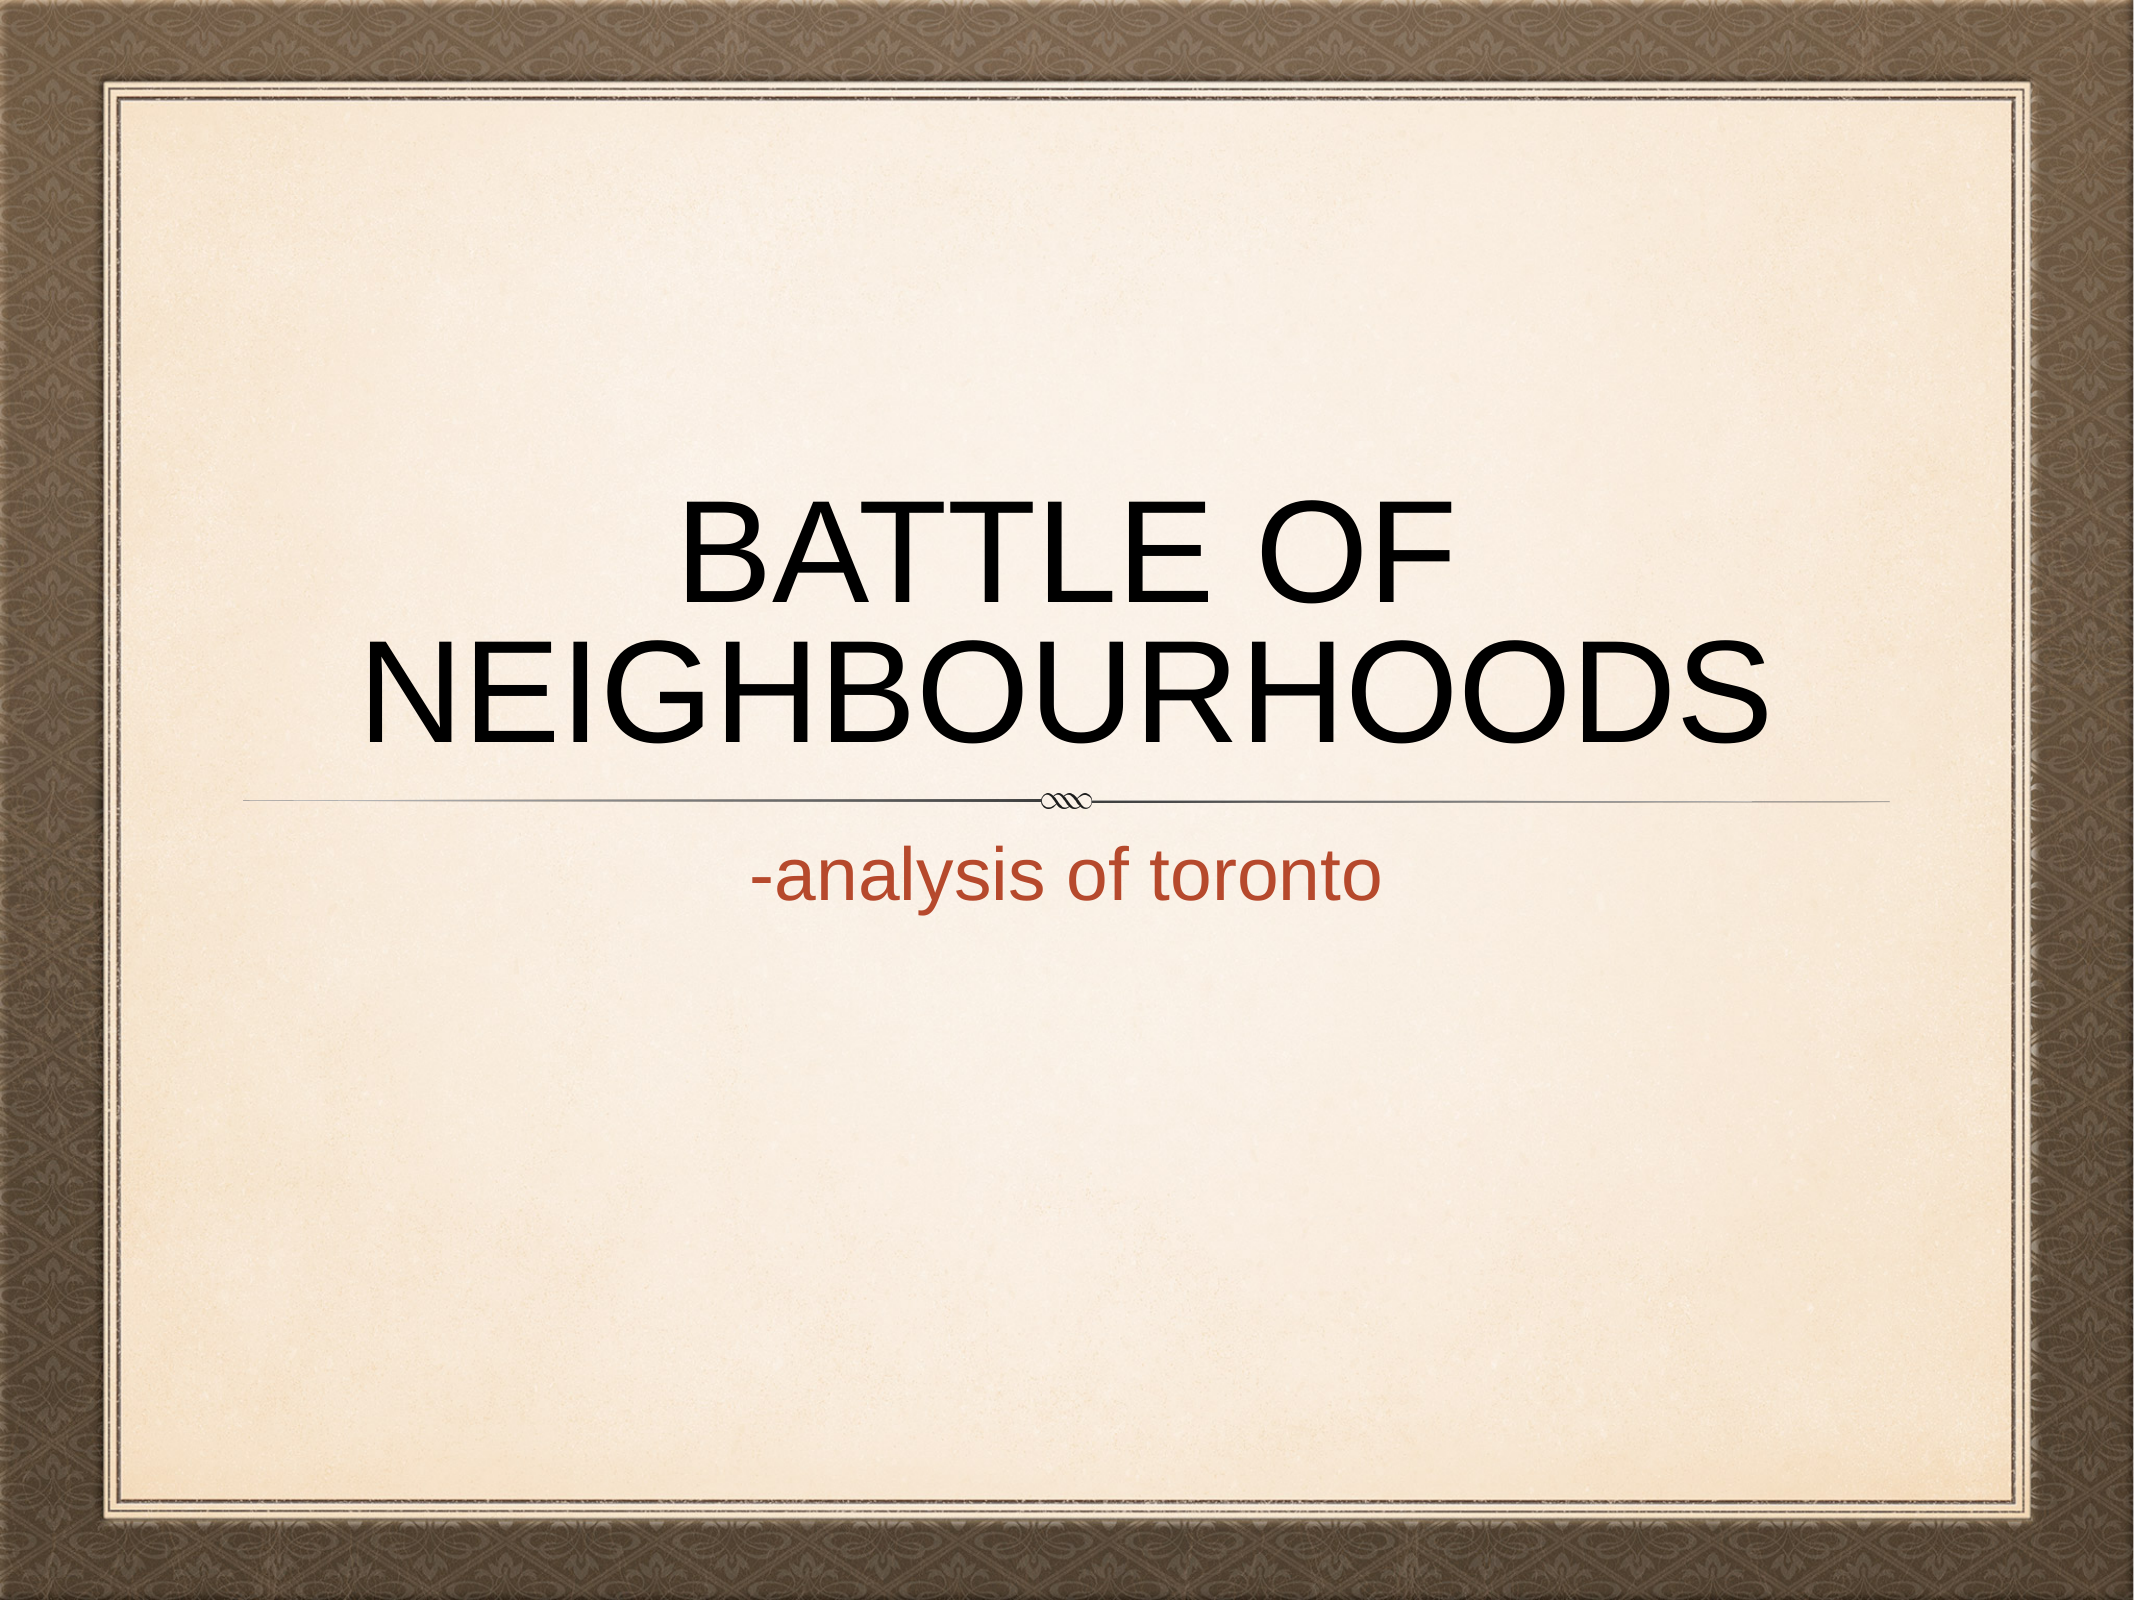

# battle of neighbourhoods
-analysis of toronto